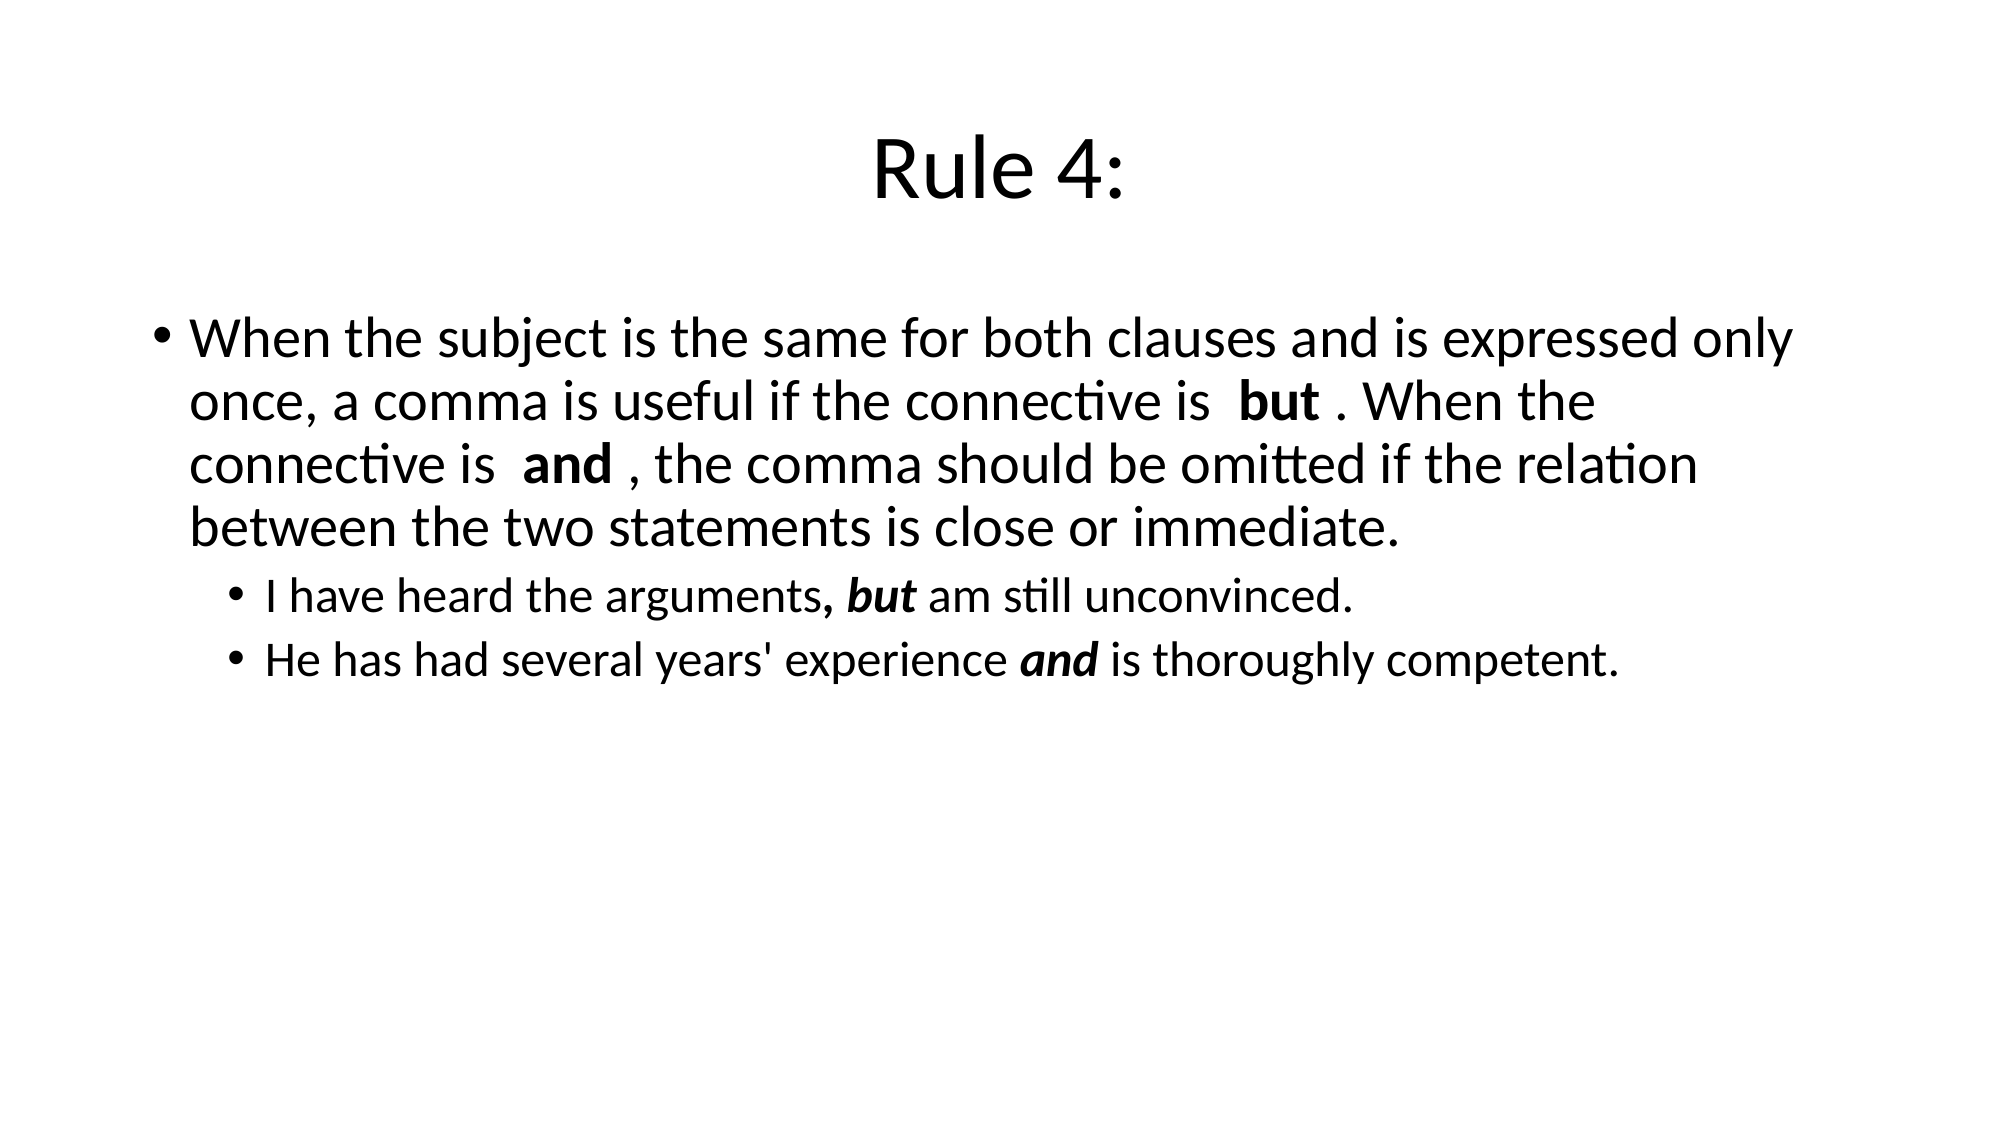

# Rule 4:
When the subject is the same for both clauses and is expressed only once, a comma is useful if the connective is  but . When the connective is  and , the comma should be omitted if the relation between the two statements is close or immediate.
I have heard the arguments, but am still unconvinced.
He has had several years' experience and is thoroughly competent.